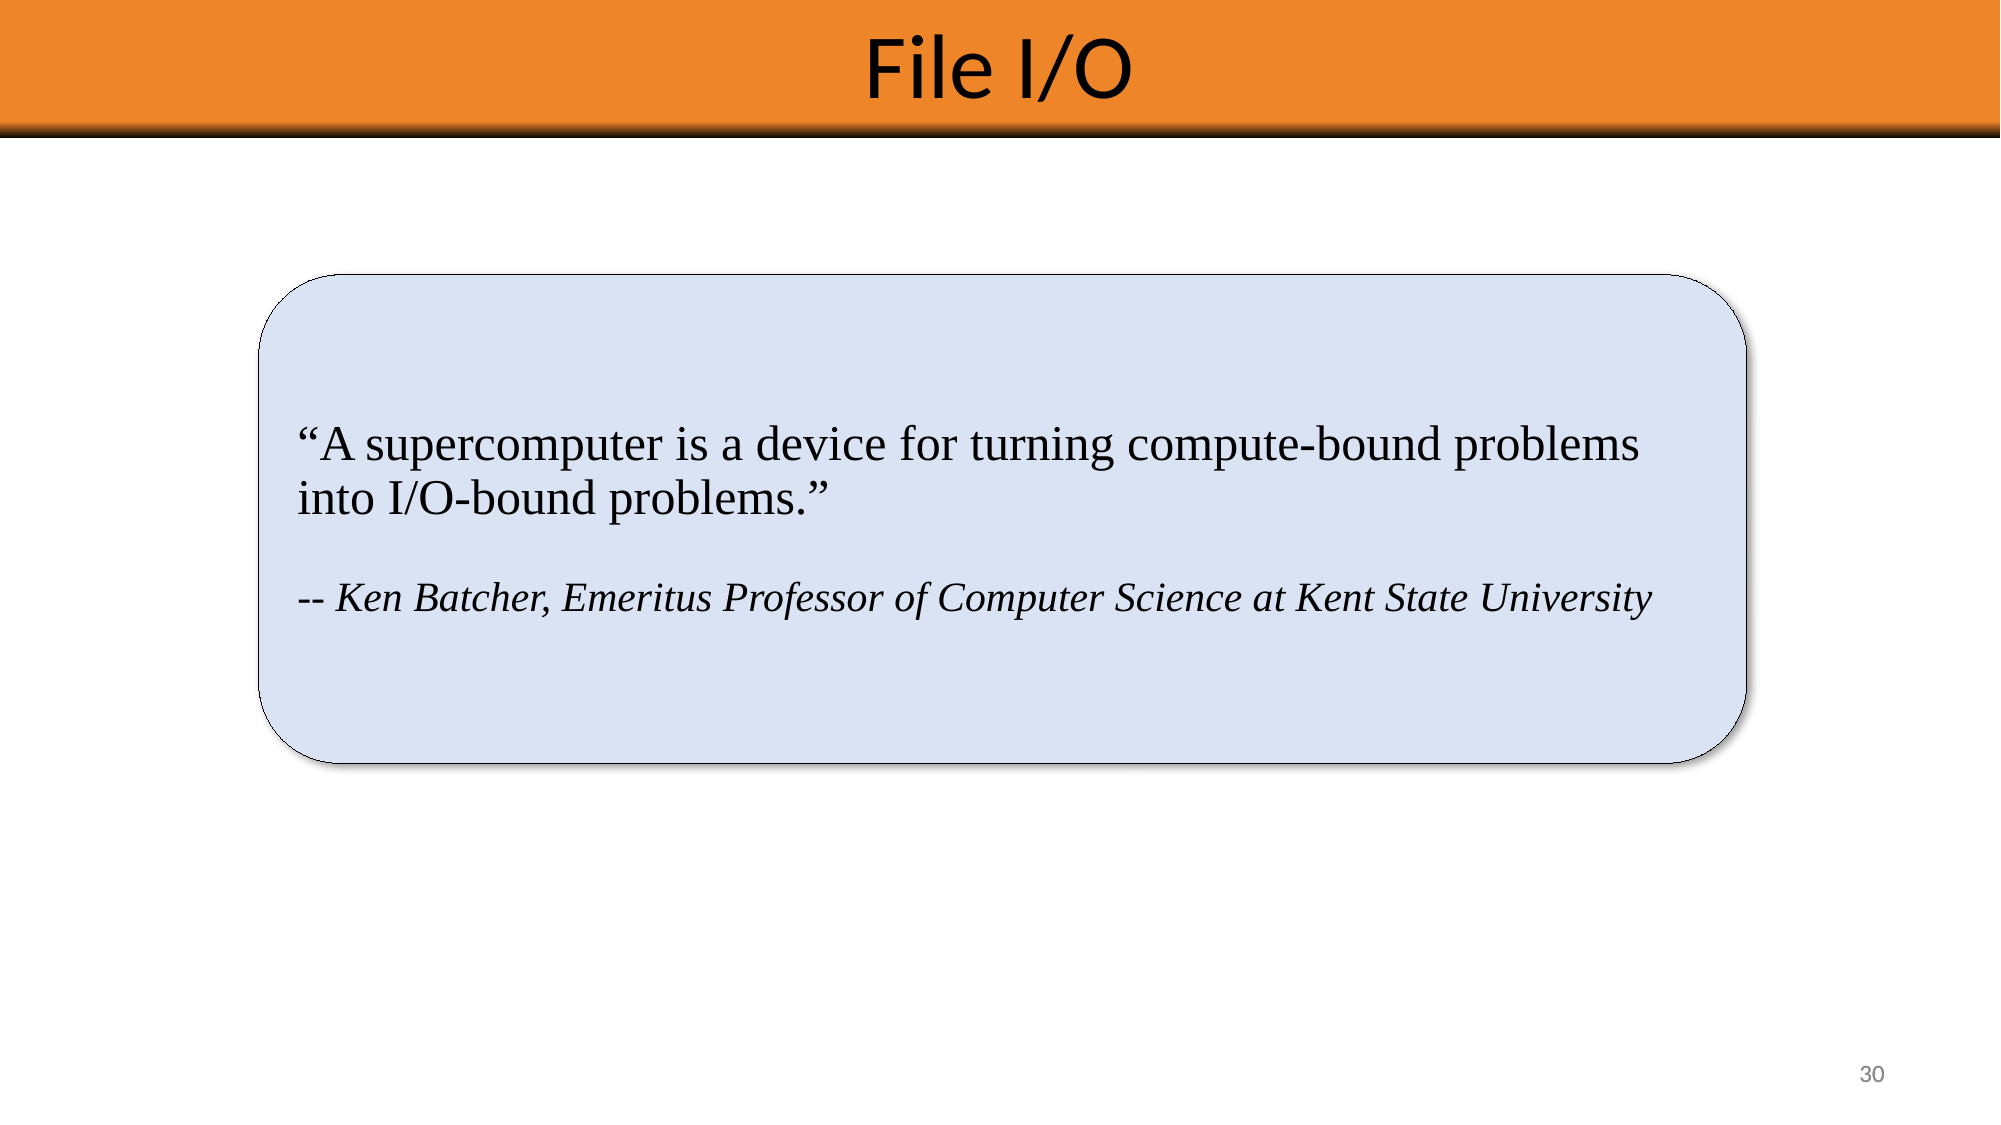

# File I/O
“A supercomputer is a device for turning compute-bound problems into I/O-bound problems.”
-- Ken Batcher, Emeritus Professor of Computer Science at Kent State University
30